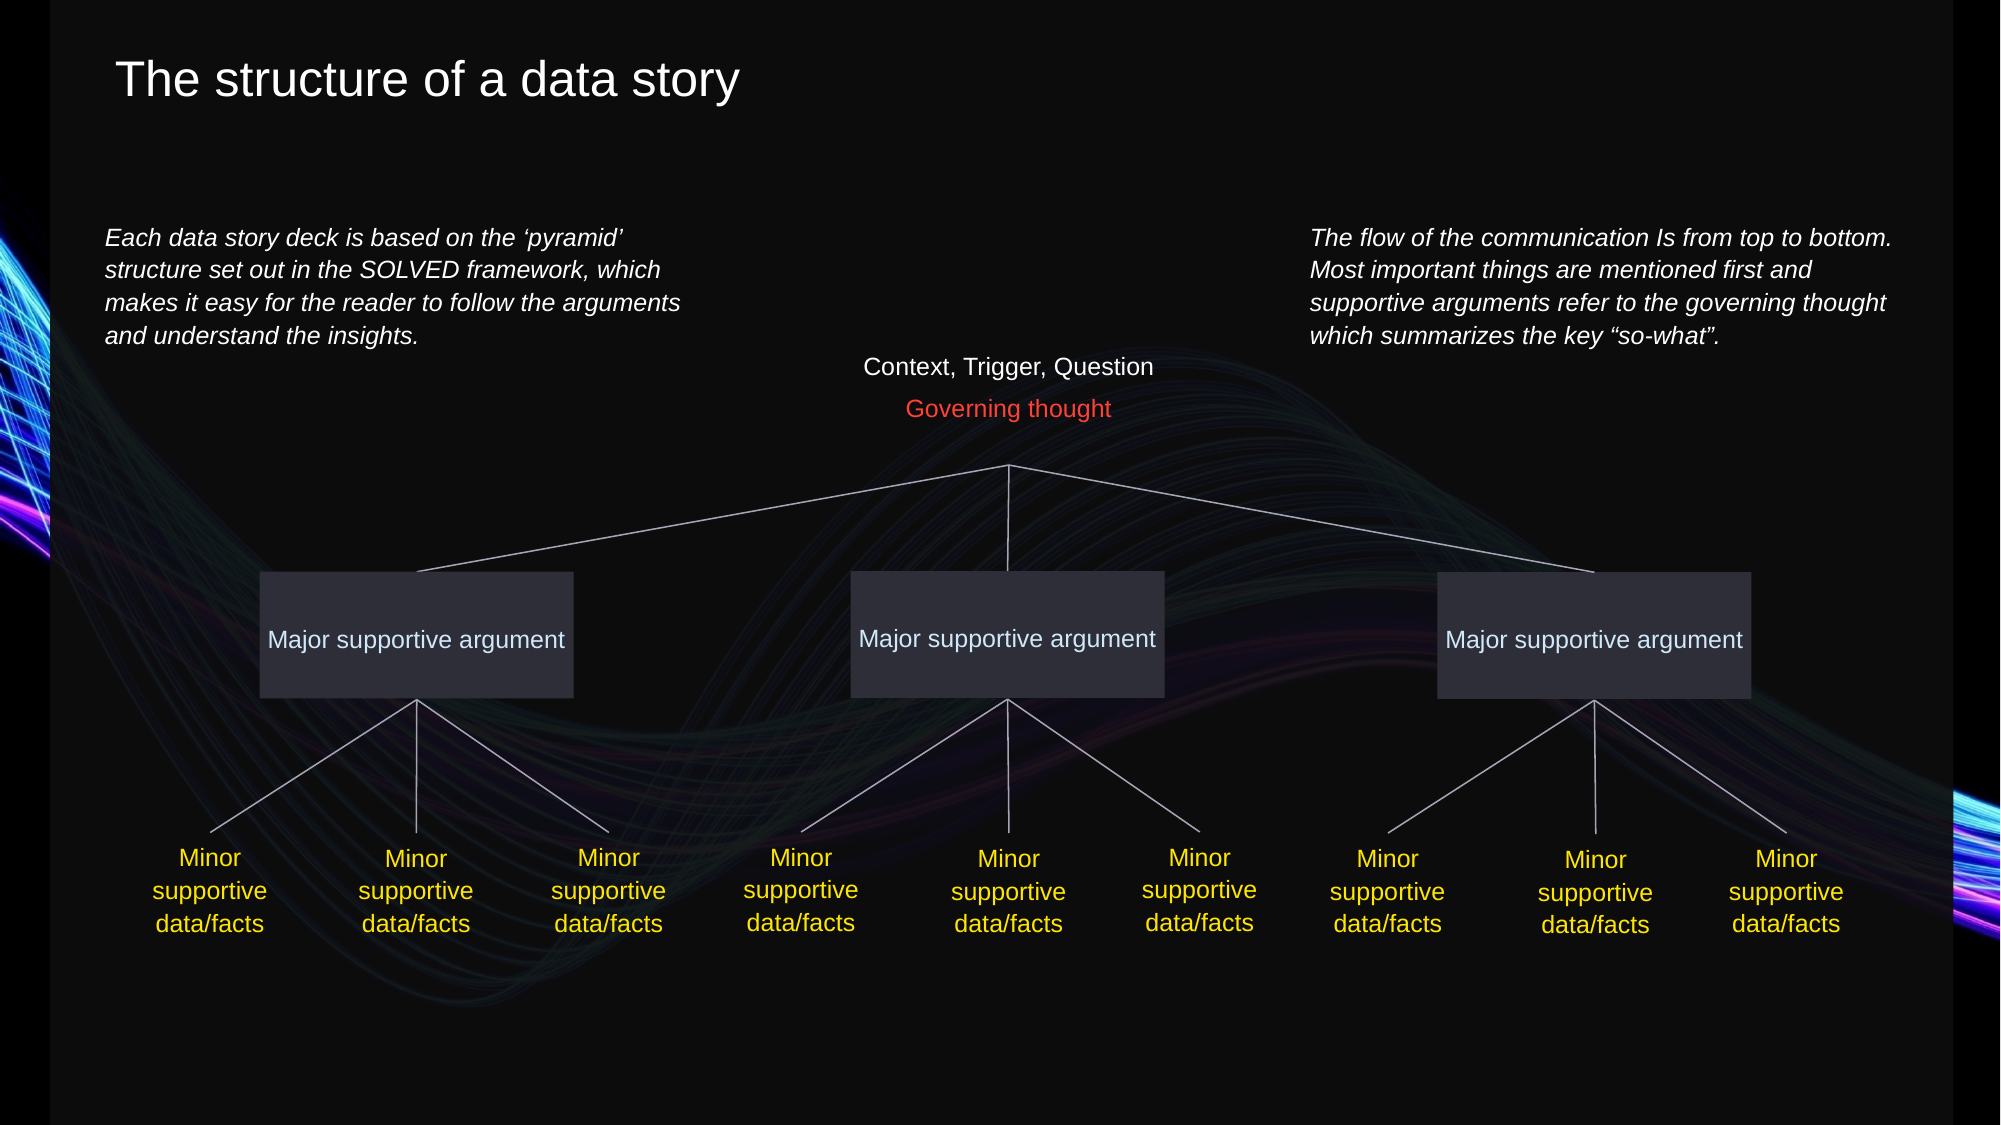

The structure of a data story
Each data story deck is based on the ‘pyramid’ structure set out in the SOLVED framework, which makes it easy for the reader to follow the arguments and understand the insights.

The flow of the communication Is from top to bottom. Most important things are mentioned first and supportive arguments refer to the governing thought which summarizes the key “so-what”.

Context, Trigger, Question
Governing thought

Major supportive argument

Minor supportive data/facts
Minor supportive data/facts
Minor supportive data/facts

Major supportive argument

Minor supportive data/facts
Minor supportive data/facts
Minor supportive data/facts

Major supportive argument

Minor supportive data/facts
Minor supportive data/facts
Minor supportive data/facts